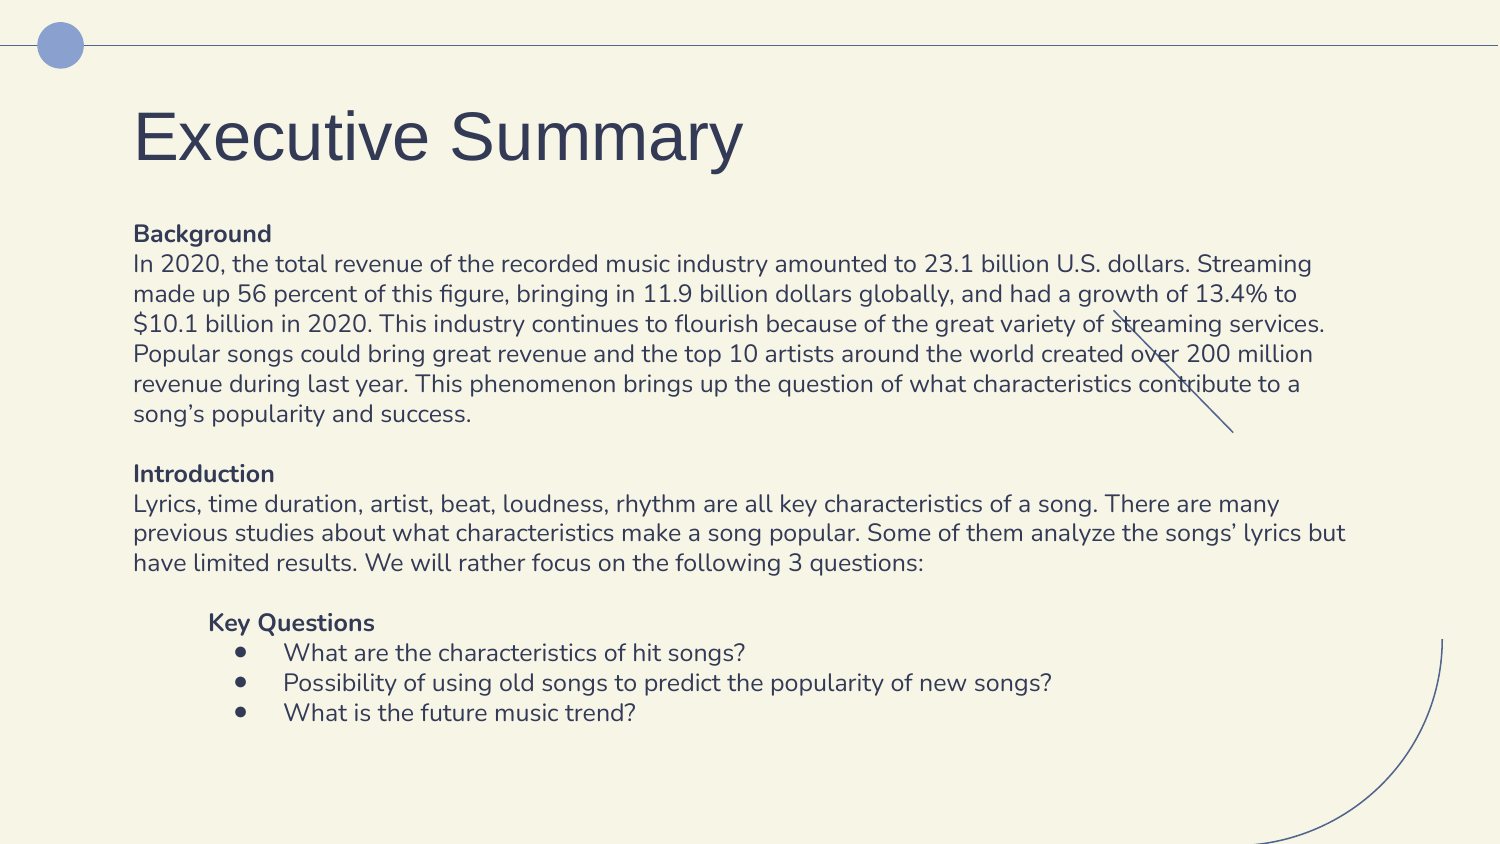

# Executive Summary
Background
In 2020, the total revenue of the recorded music industry amounted to 23.1 billion U.S. dollars. Streaming made up 56 percent of this figure, bringing in 11.9 billion dollars globally, and had a growth of 13.4% to $10.1 billion in 2020. This industry continues to flourish because of the great variety of streaming services. Popular songs could bring great revenue and the top 10 artists around the world created over 200 million revenue during last year. This phenomenon brings up the question of what characteristics contribute to a song’s popularity and success.

Introduction
Lyrics, time duration, artist, beat, loudness, rhythm are all key characteristics of a song. There are many previous studies about what characteristics make a song popular. Some of them analyze the songs’ lyrics but have limited results. We will rather focus on the following 3 questions:

Key Questions
What are the characteristics of hit songs?
Possibility of using old songs to predict the popularity of new songs?
What is the future music trend?